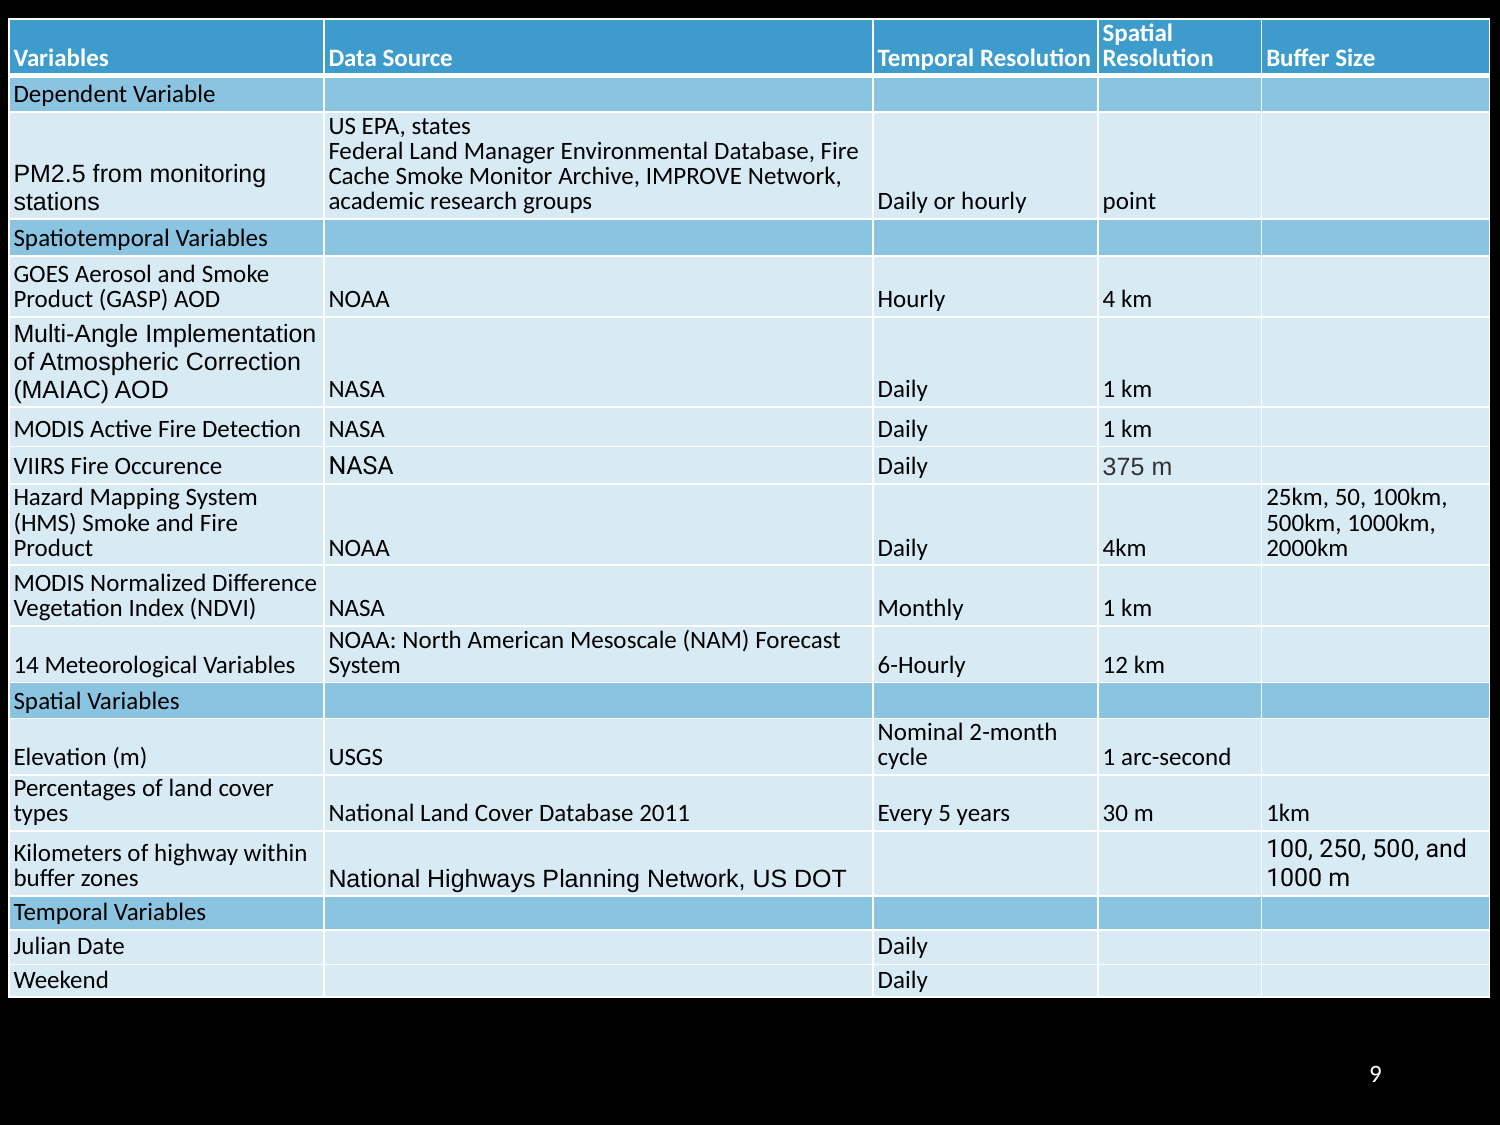

| Variables | Data Source | Temporal Resolution | Spatial Resolution | Buffer Size |
| --- | --- | --- | --- | --- |
| Dependent Variable |  |  |  |  |
| PM2.5 from monitoring stations | US EPA, states Federal Land Manager Environmental Database, Fire Cache Smoke Monitor Archive, IMPROVE Network, academic research groups | Daily or hourly | point |  |
| Spatiotemporal Variables |  |  |  |  |
| GOES Aerosol and Smoke Product (GASP) AOD | NOAA | Hourly | 4 km |  |
| Multi-Angle Implementation of Atmospheric Correction (MAIAC) AOD | NASA | Daily | 1 km |  |
| MODIS Active Fire Detection | NASA | Daily | 1 km |  |
| VIIRS Fire Occurence | NASA | Daily | 375 m |  |
| Hazard Mapping System (HMS) Smoke and Fire Product | NOAA | Daily | 4km | 25km, 50, 100km, 500km, 1000km, 2000km |
| MODIS Normalized Difference Vegetation Index (NDVI) | NASA | Monthly | 1 km |  |
| 14 Meteorological Variables | NOAA: North American Mesoscale (NAM) Forecast System | 6-Hourly | 12 km |  |
| Spatial Variables |  |  |  |  |
| Elevation (m) | USGS | Nominal 2-month cycle | 1 arc-second |  |
| Percentages of land cover types | National Land Cover Database 2011 | Every 5 years | 30 m | 1km |
| Kilometers of highway within buffer zones | National Highways Planning Network, US DOT |  |  | 100, 250, 500, and 1000 m |
| Temporal Variables |  |  |  |  |
| Julian Date |  | Daily |  |  |
| Weekend |  | Daily |  |  |
#
9